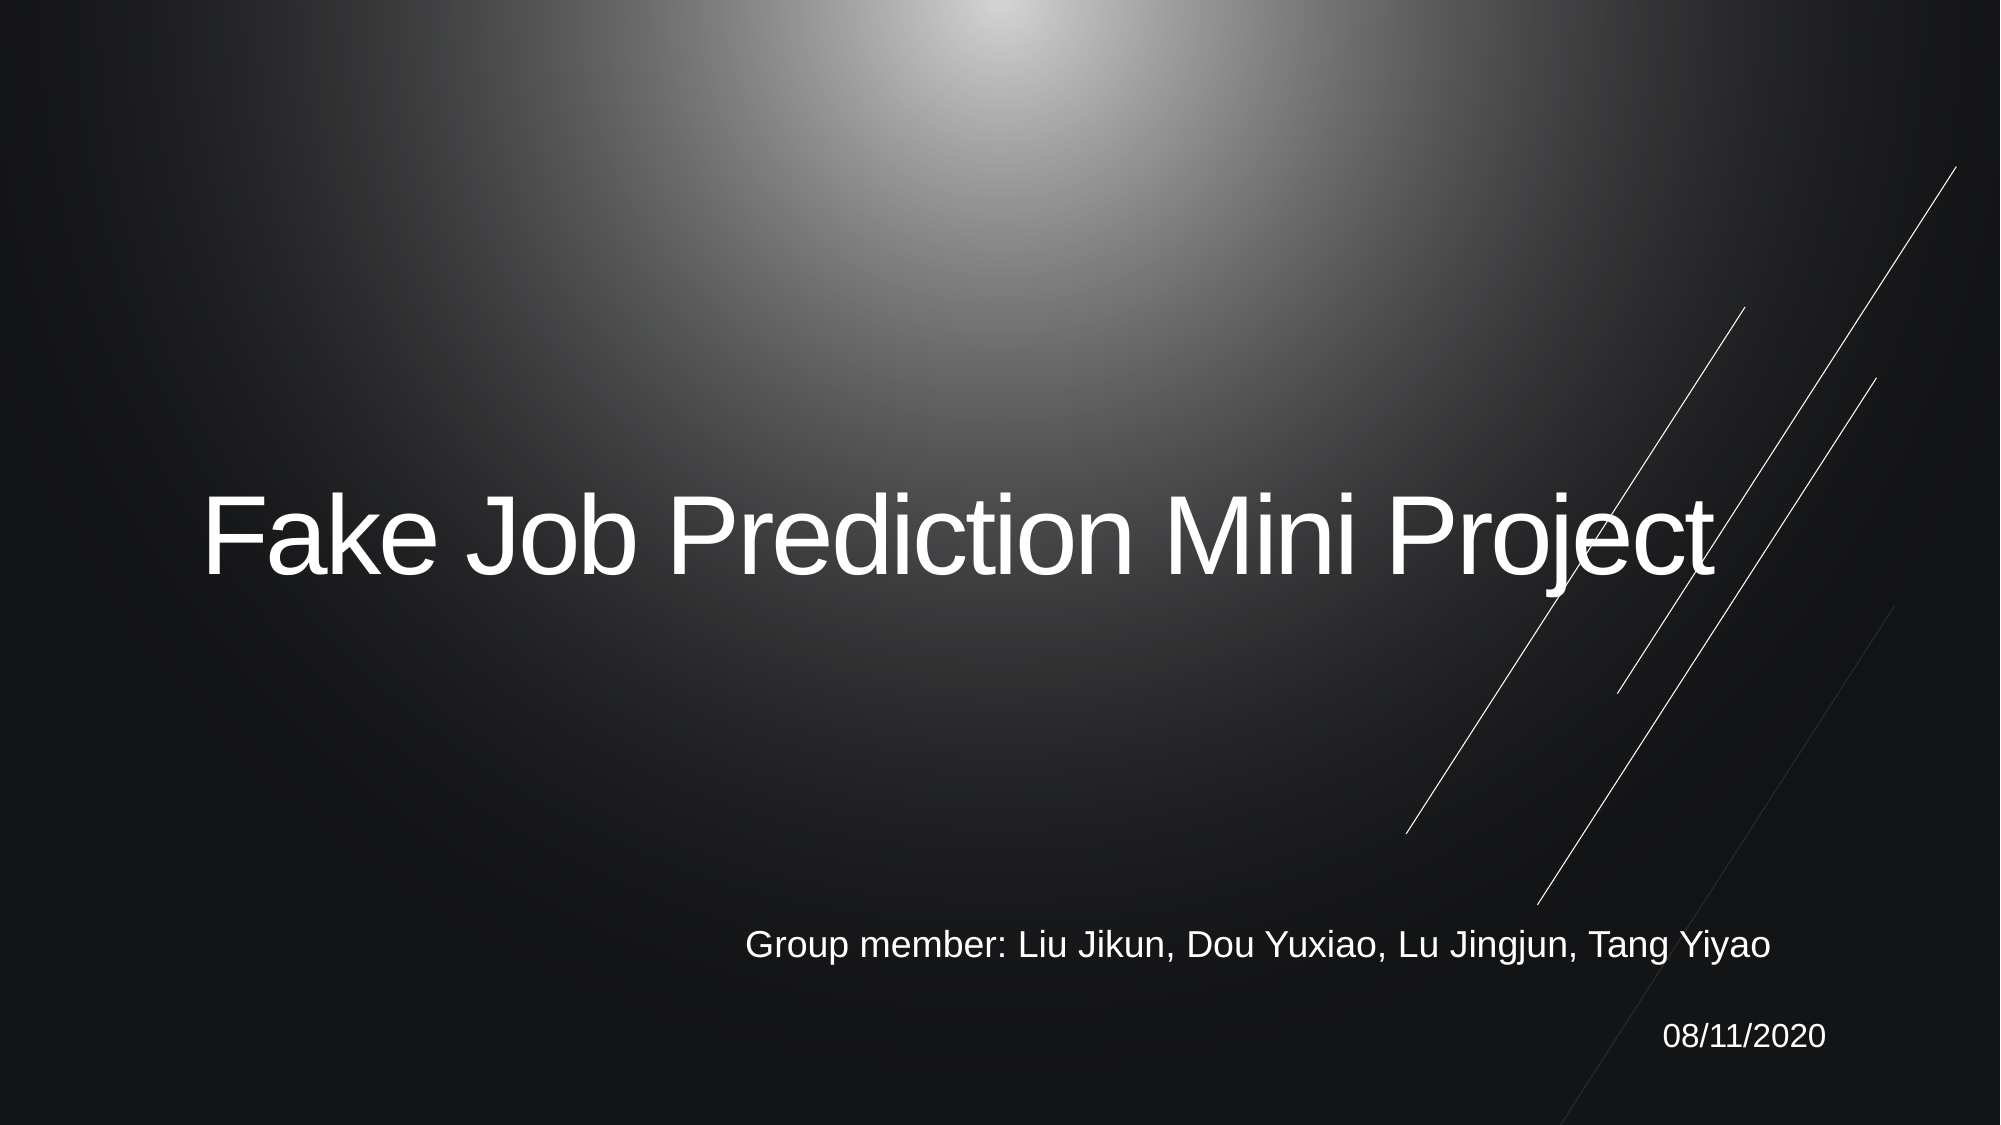

Fake Job Prediction Mini Project
Group member: Liu Jikun, Dou Yuxiao, Lu Jingjun, Tang Yiyao
08/11/2020